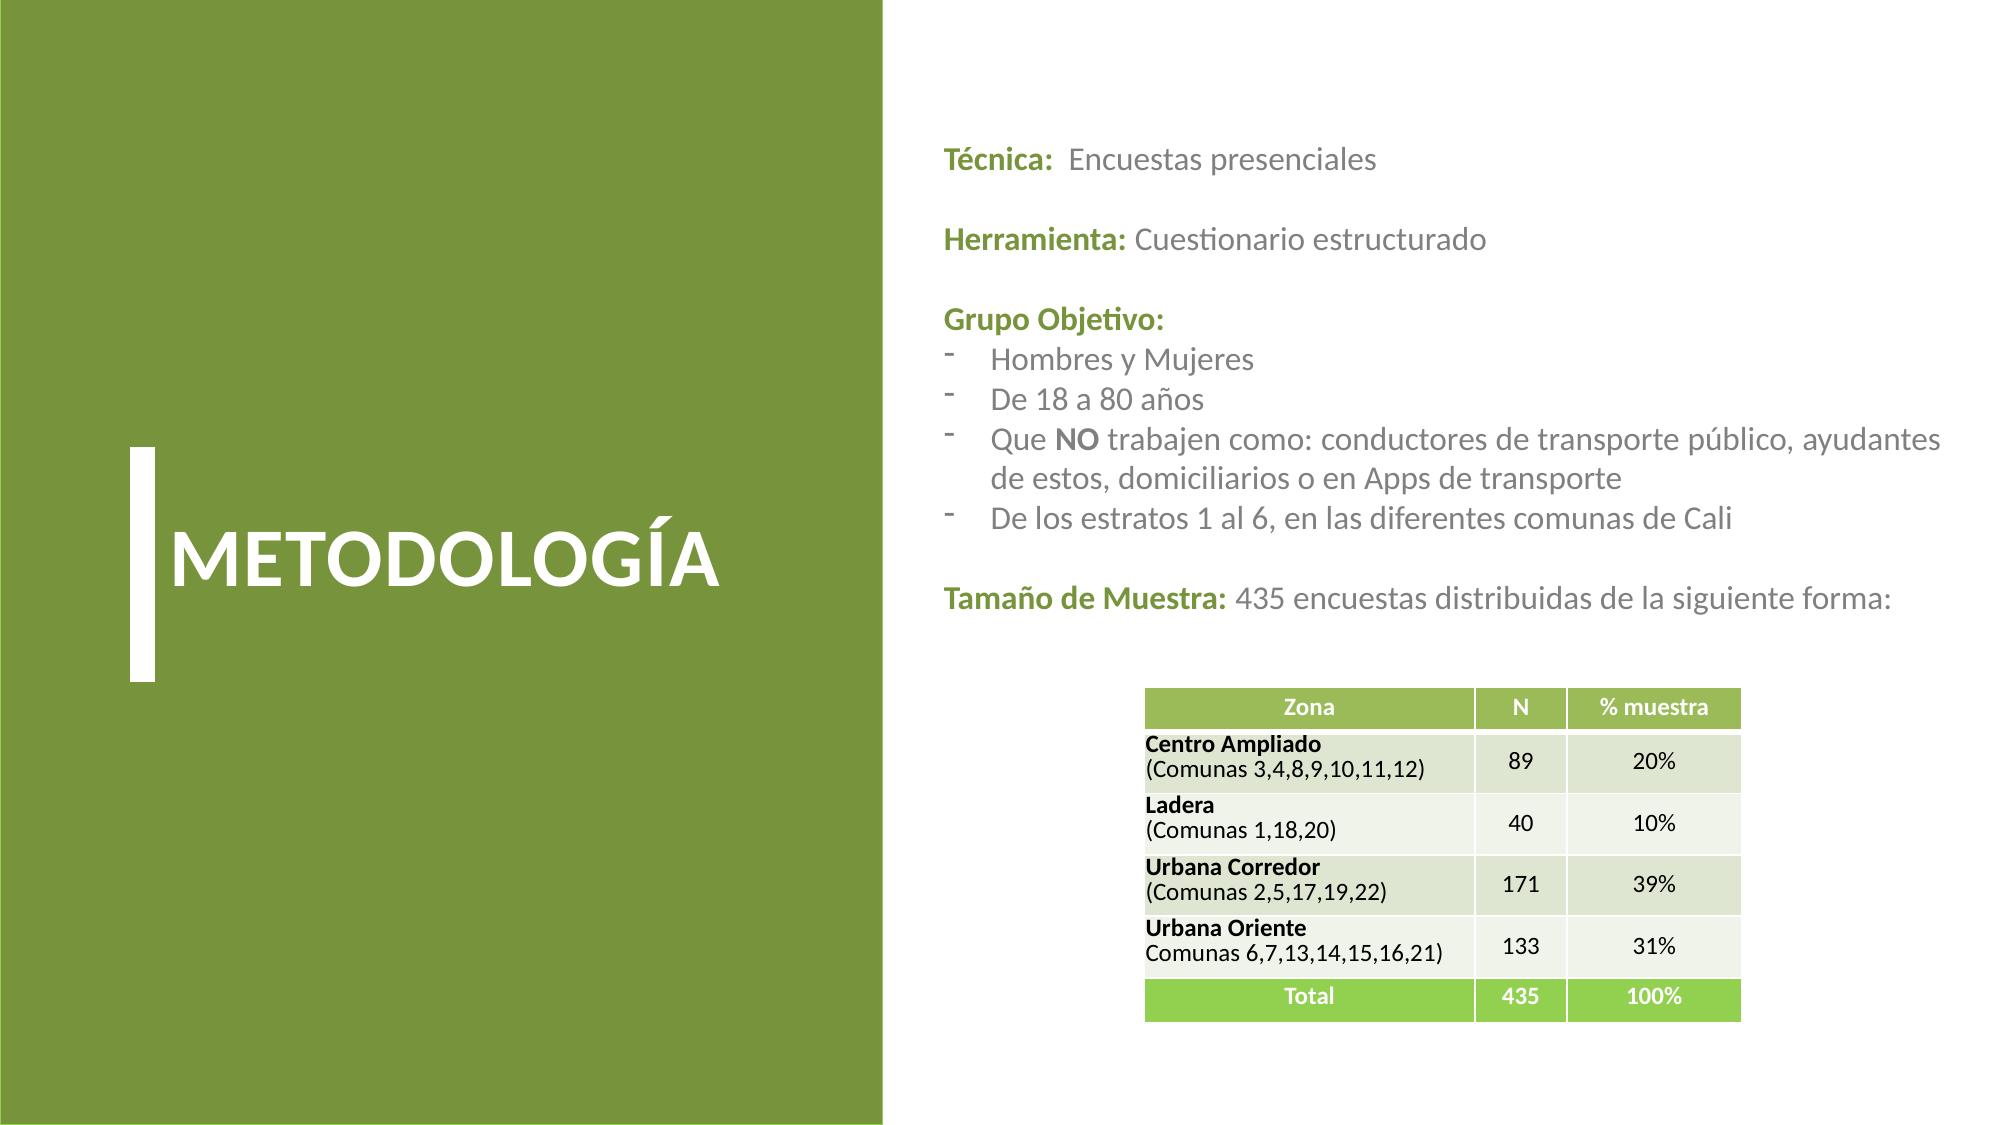

Técnica:  Encuestas presenciales

Herramienta: Cuestionario estructurado

Grupo Objetivo:
Hombres y Mujeres
De 18 a 80 años
Que NO trabajen como: conductores de transporte público, ayudantes de estos, domiciliarios o en Apps de transporte
De los estratos 1 al 6, en las diferentes comunas de Cali

Tamaño de Muestra: 435 encuestas distribuidas de la siguiente forma:

METODOLOGÍA
| Zona | N | % muestra |
| --- | --- | --- |
| Centro Ampliado (Comunas 3,4,8,9,10,11,12) | 89 | 20% |
| Ladera (Comunas 1,18,20) | 40 | 10% |
| Urbana Corredor (Comunas 2,5,17,19,22) | 171 | 39% |
| Urbana Oriente Comunas 6,7,13,14,15,16,21) | 133 | 31% |
| Total | 435 | 100% |